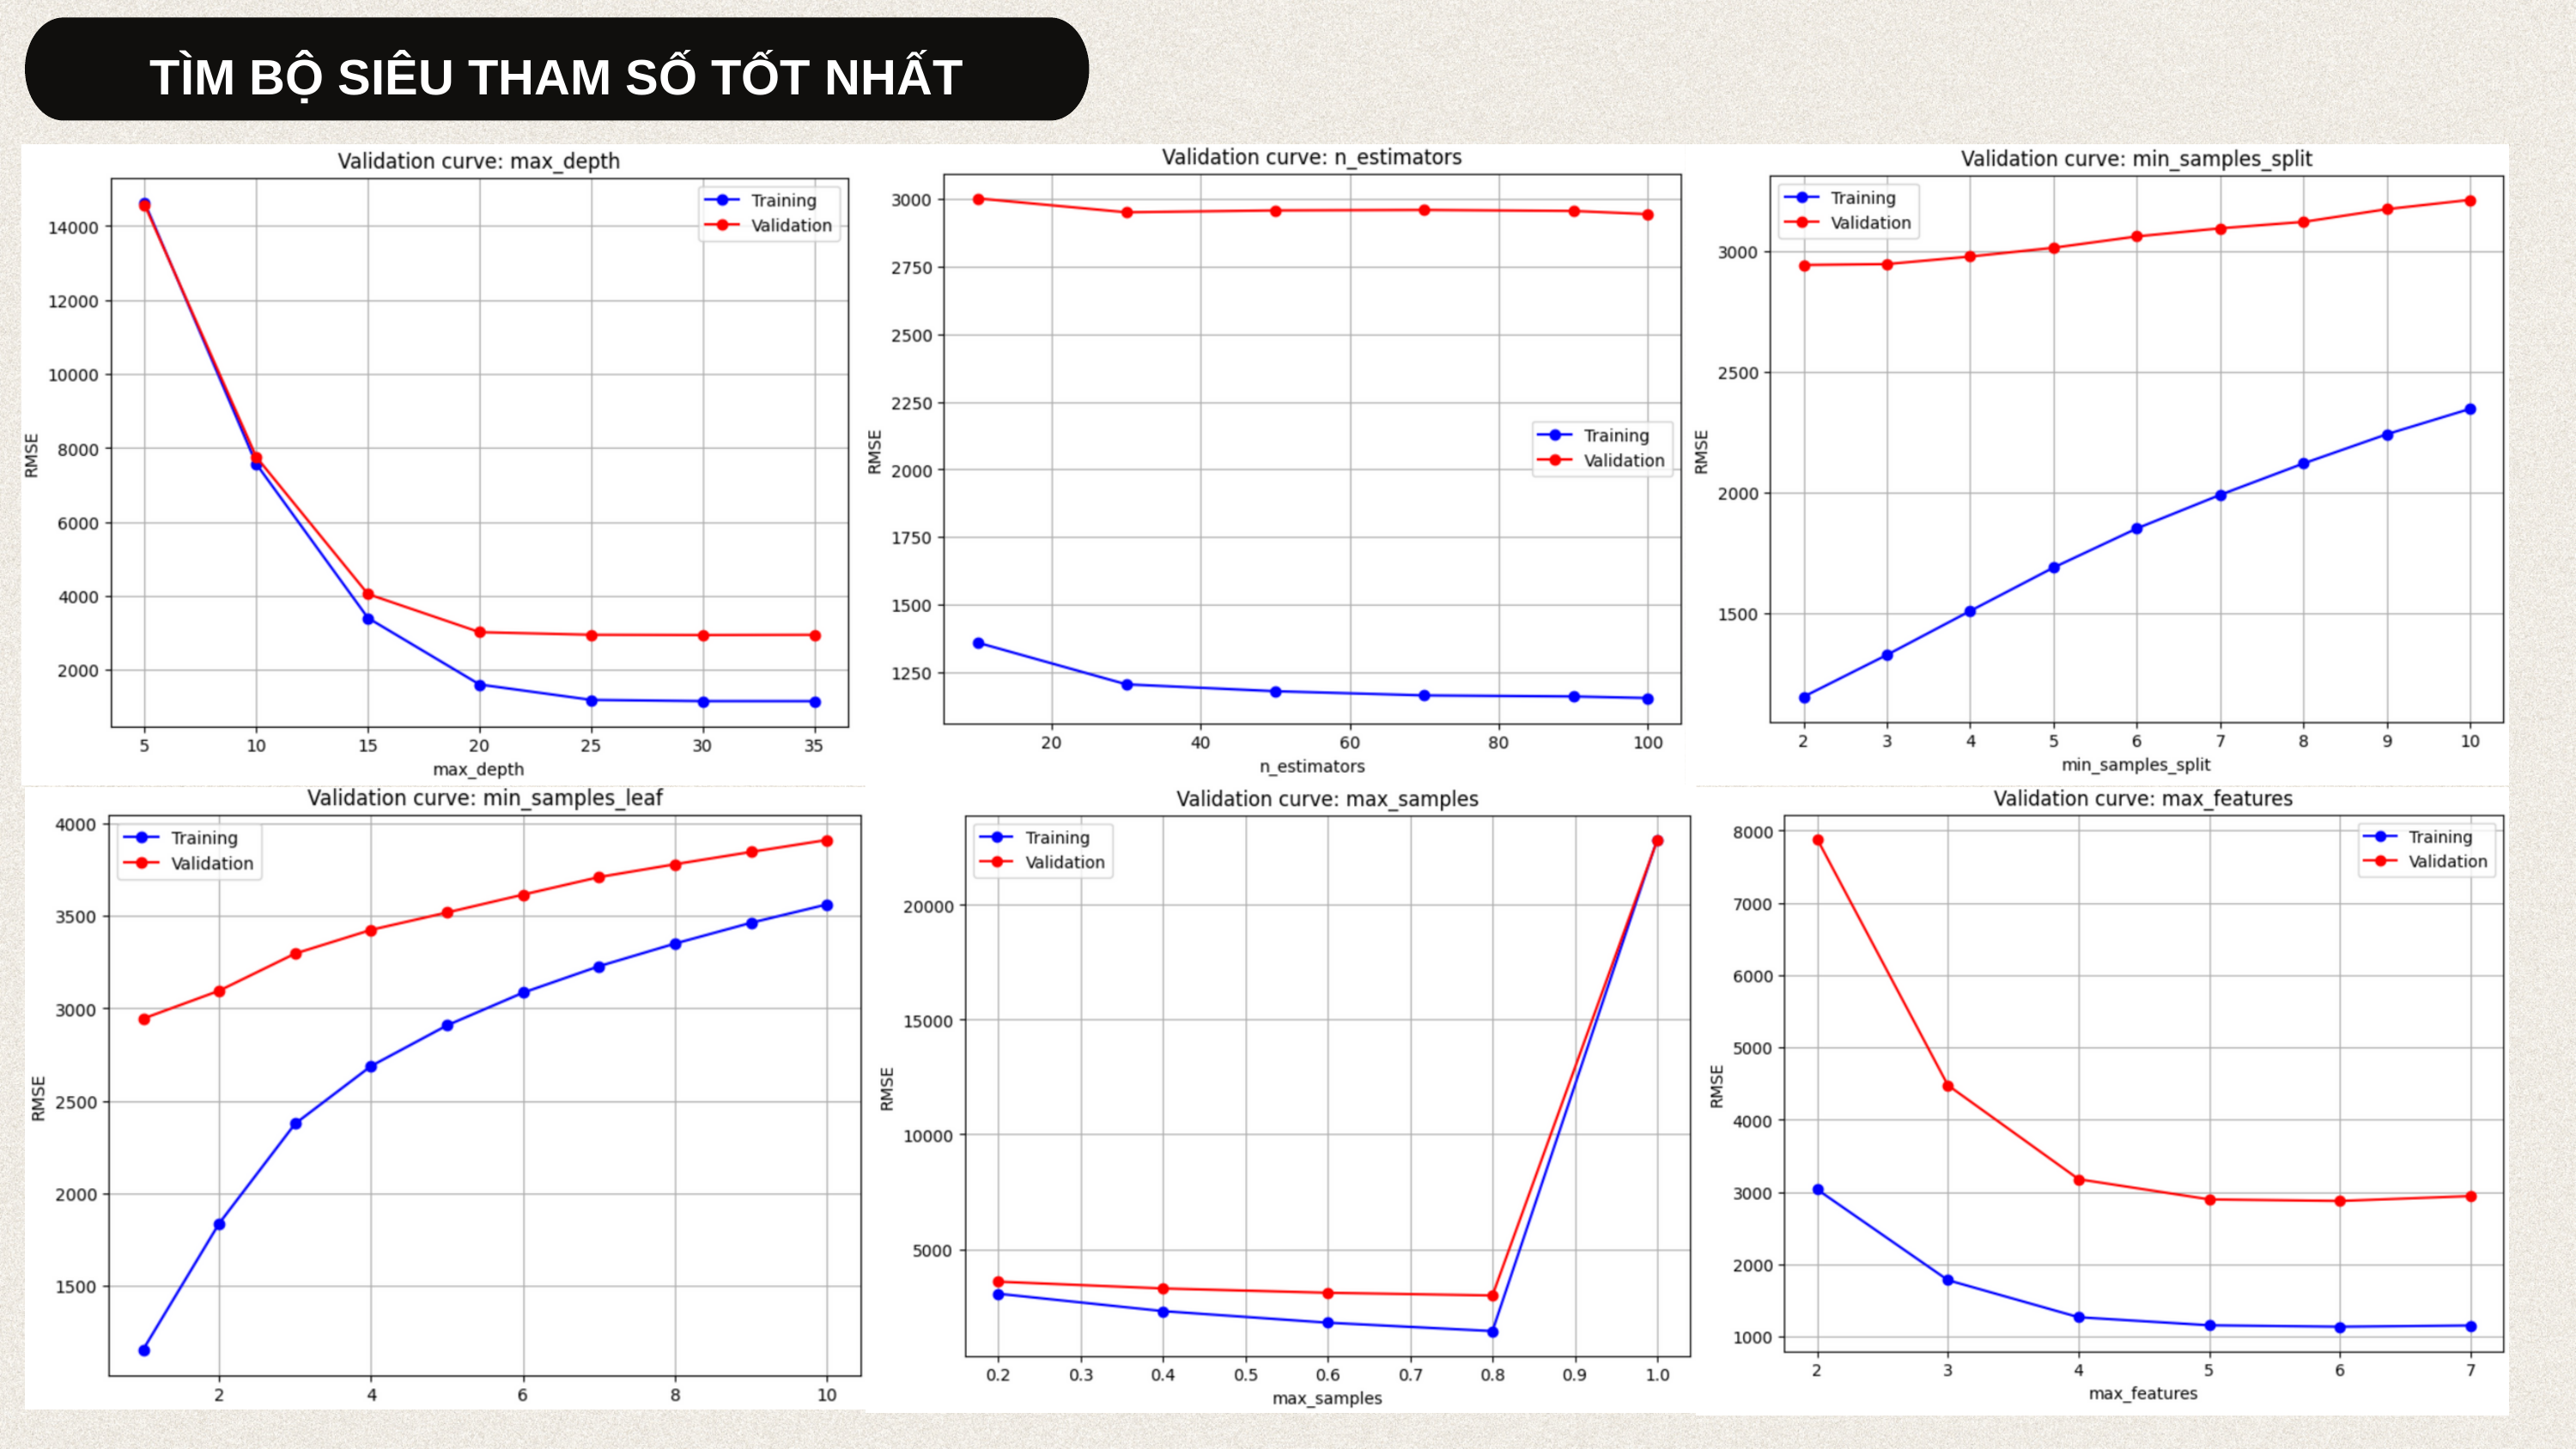

TÌM BỘ SIÊU THAM SỐ TỐT NHẤT